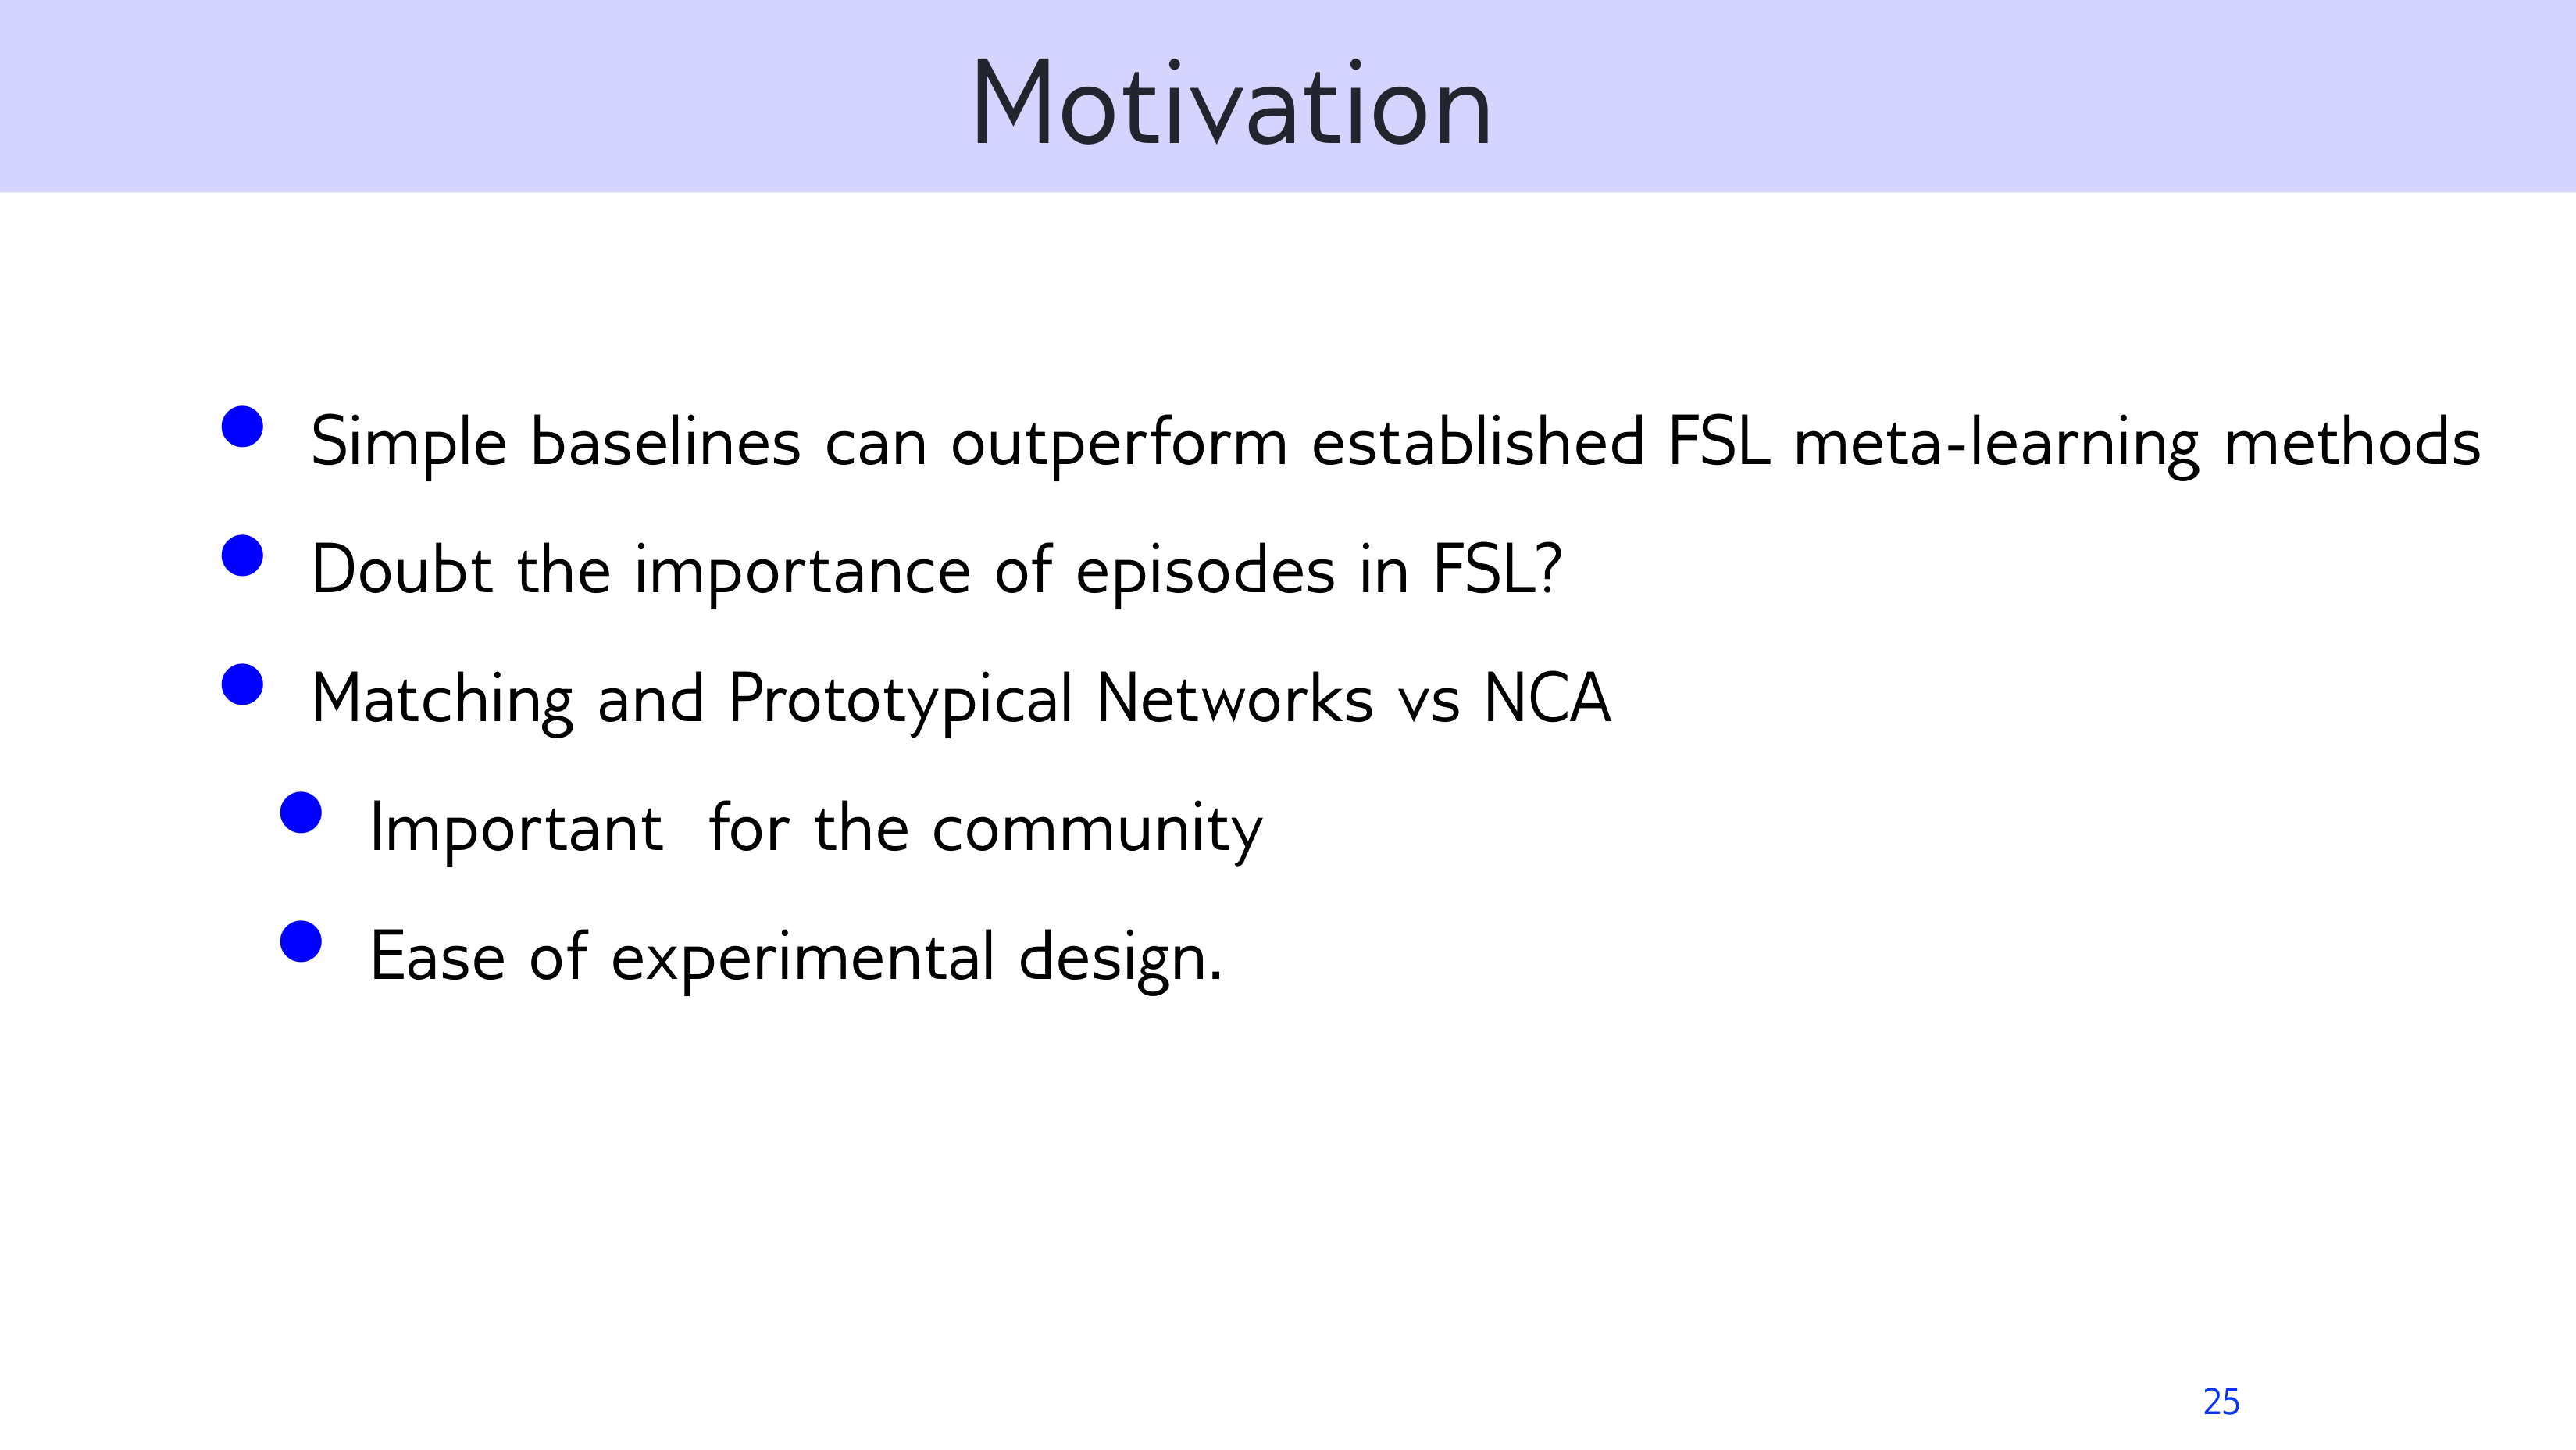

Motivation
Simple baselines can outperform established FSL meta-learning methods
Doubt the importance of episodes in FSL?
Matching and Prototypical Networks vs NCA
Important  for the community
Ease of experimental design.
25